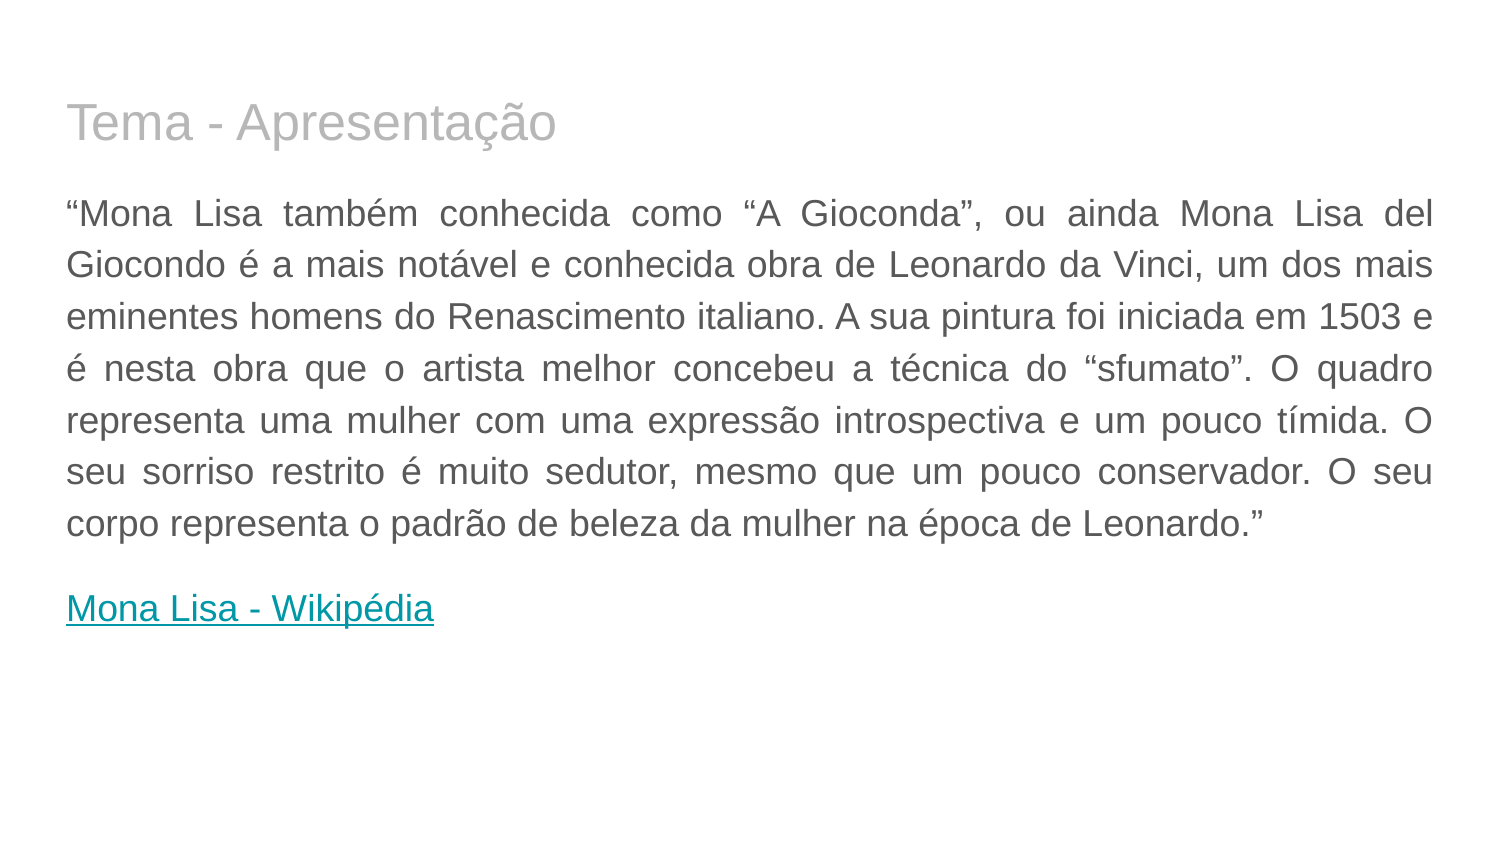

# Tema - Apresentação
“Mona Lisa também conhecida como “A Gioconda”, ou ainda Mona Lisa del Giocondo é a mais notável e conhecida obra de Leonardo da Vinci, um dos mais eminentes homens do Renascimento italiano. A sua pintura foi iniciada em 1503 e é nesta obra que o artista melhor concebeu a técnica do “sfumato”. O quadro representa uma mulher com uma expressão introspectiva e um pouco tímida. O seu sorriso restrito é muito sedutor, mesmo que um pouco conservador. O seu corpo representa o padrão de beleza da mulher na época de Leonardo.”
Mona Lisa - Wikipédia